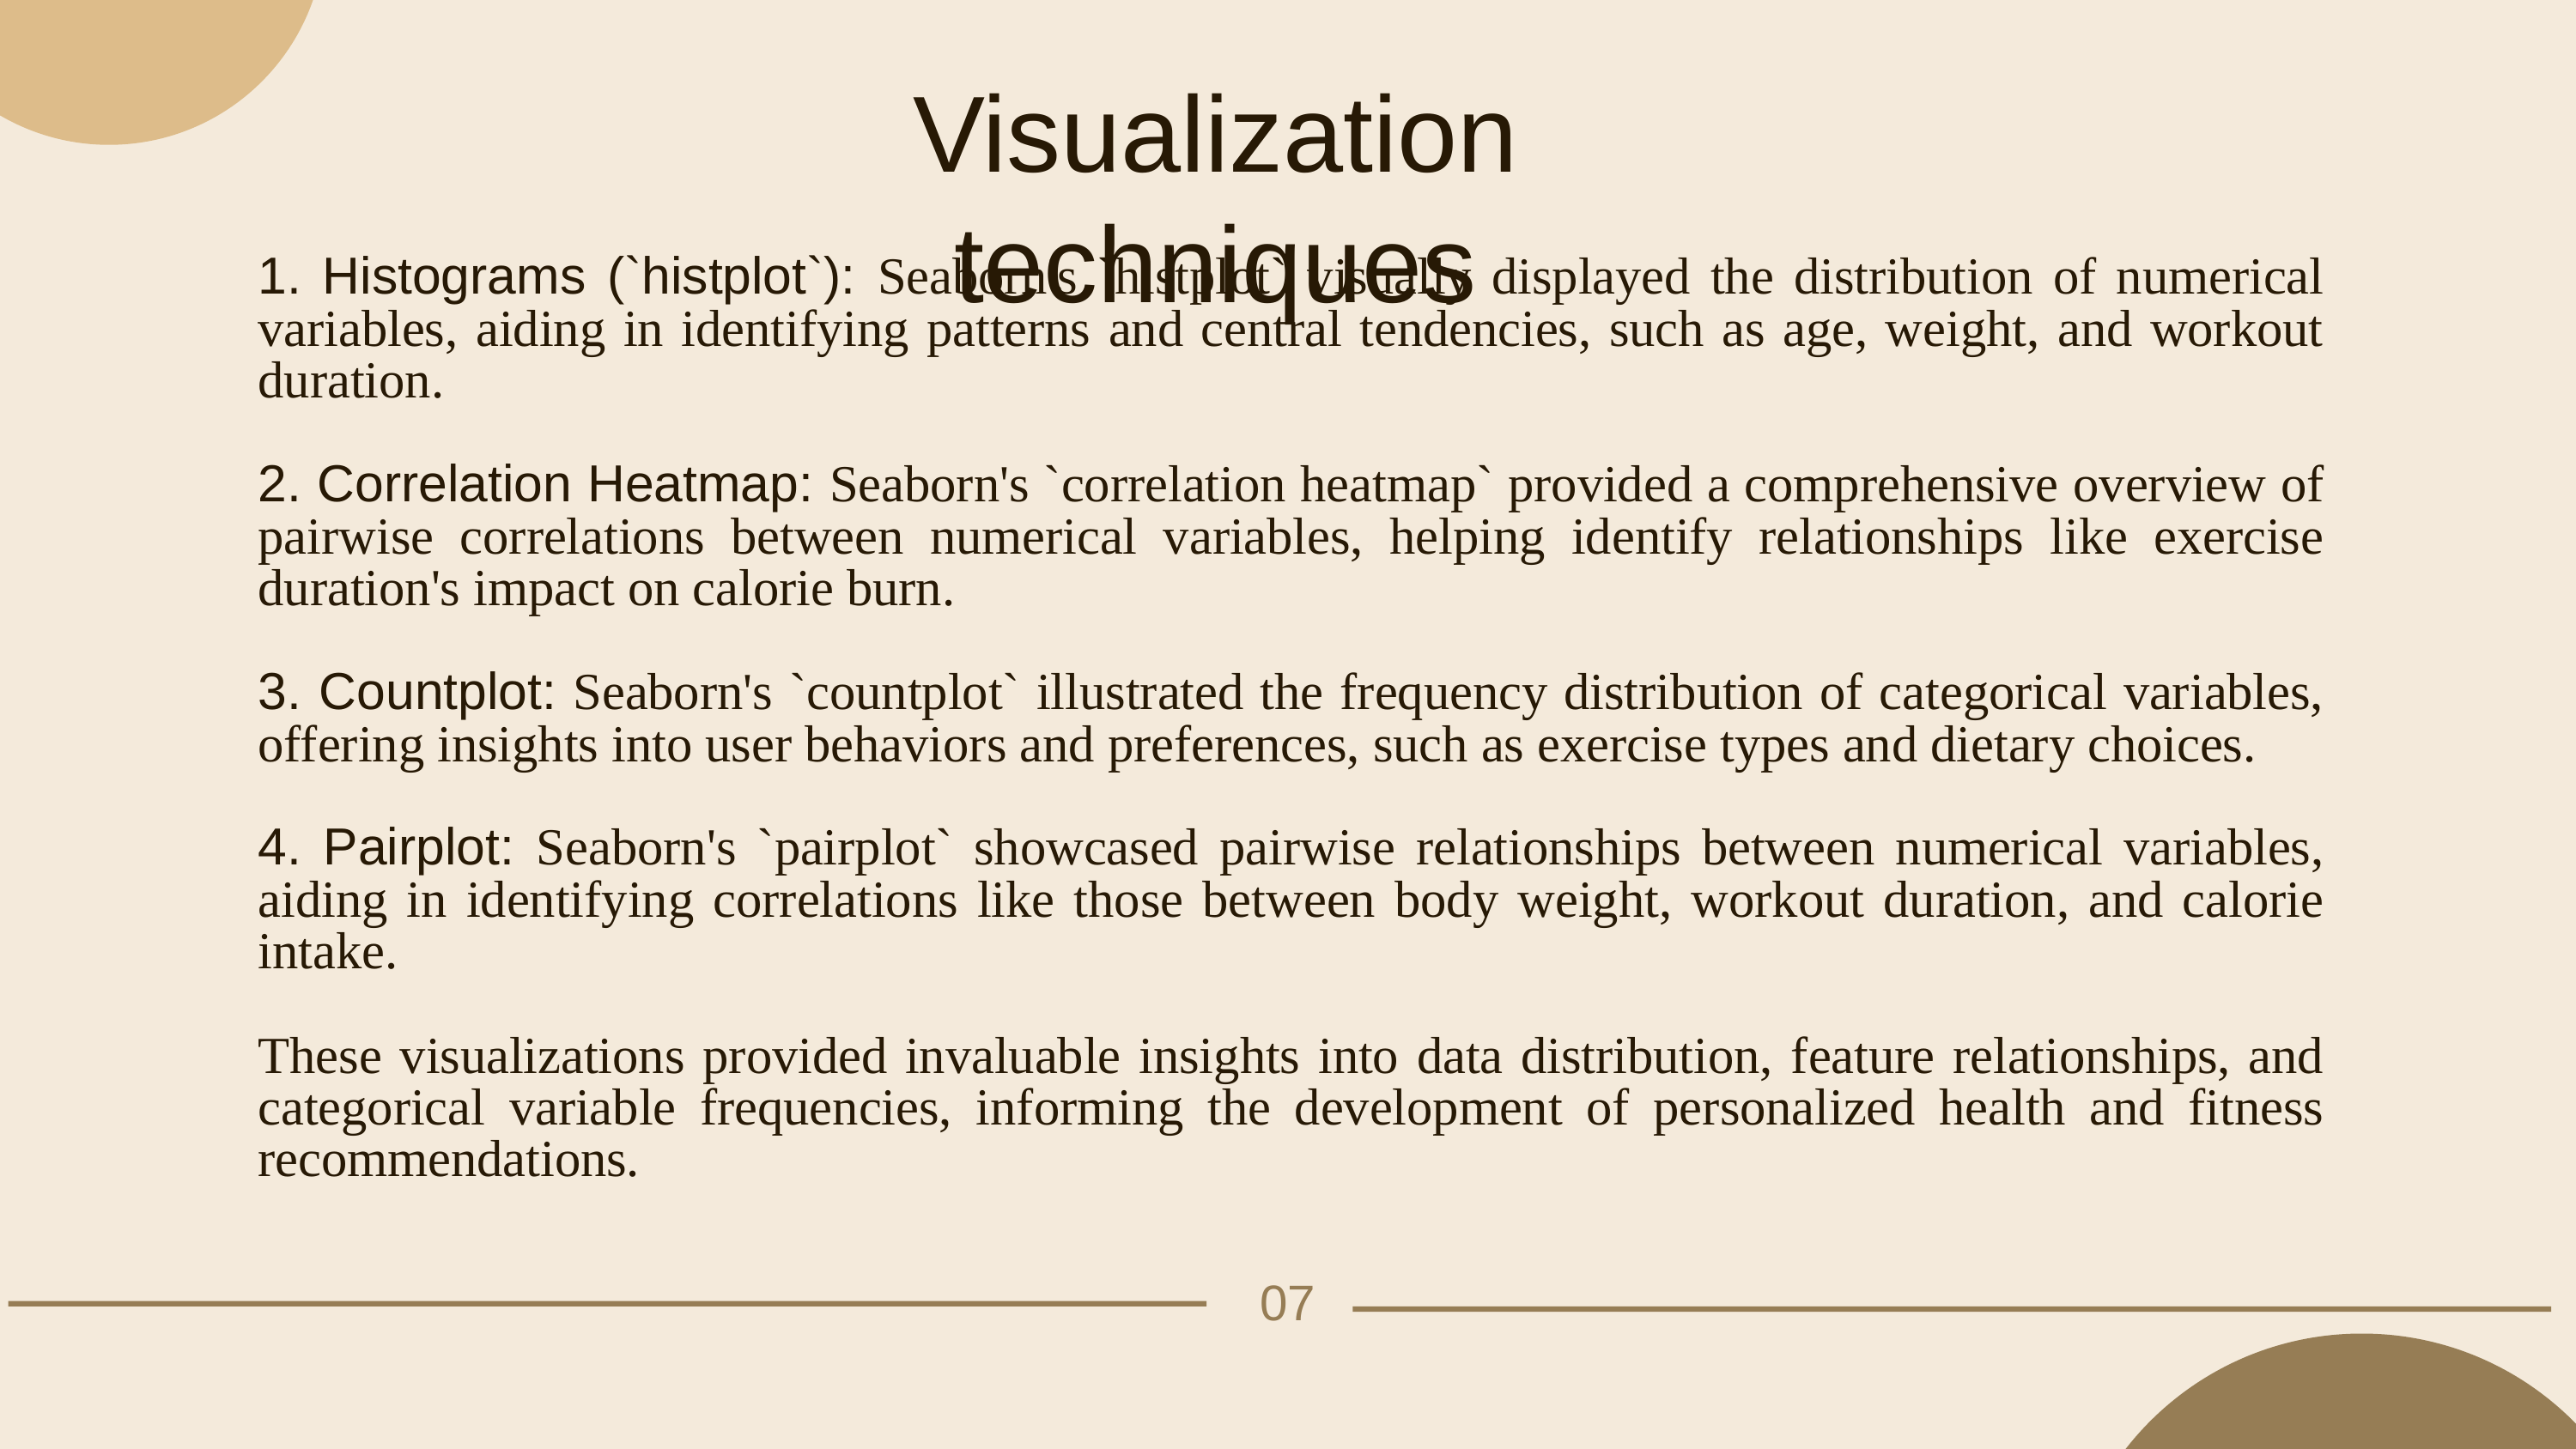

Visualization techniques
1. Histograms (`histplot`): Seaborn's `histplot` visually displayed the distribution of numerical variables, aiding in identifying patterns and central tendencies, such as age, weight, and workout duration.

2. Correlation Heatmap: Seaborn's `correlation heatmap` provided a comprehensive overview of pairwise correlations between numerical variables, helping identify relationships like exercise duration's impact on calorie burn.

3. Countplot: Seaborn's `countplot` illustrated the frequency distribution of categorical variables, offering insights into user behaviors and preferences, such as exercise types and dietary choices.

4. Pairplot: Seaborn's `pairplot` showcased pairwise relationships between numerical variables, aiding in identifying correlations like those between body weight, workout duration, and calorie intake.

These visualizations provided invaluable insights into data distribution, feature relationships, and categorical variable frequencies, informing the development of personalized health and fitness recommendations.
07